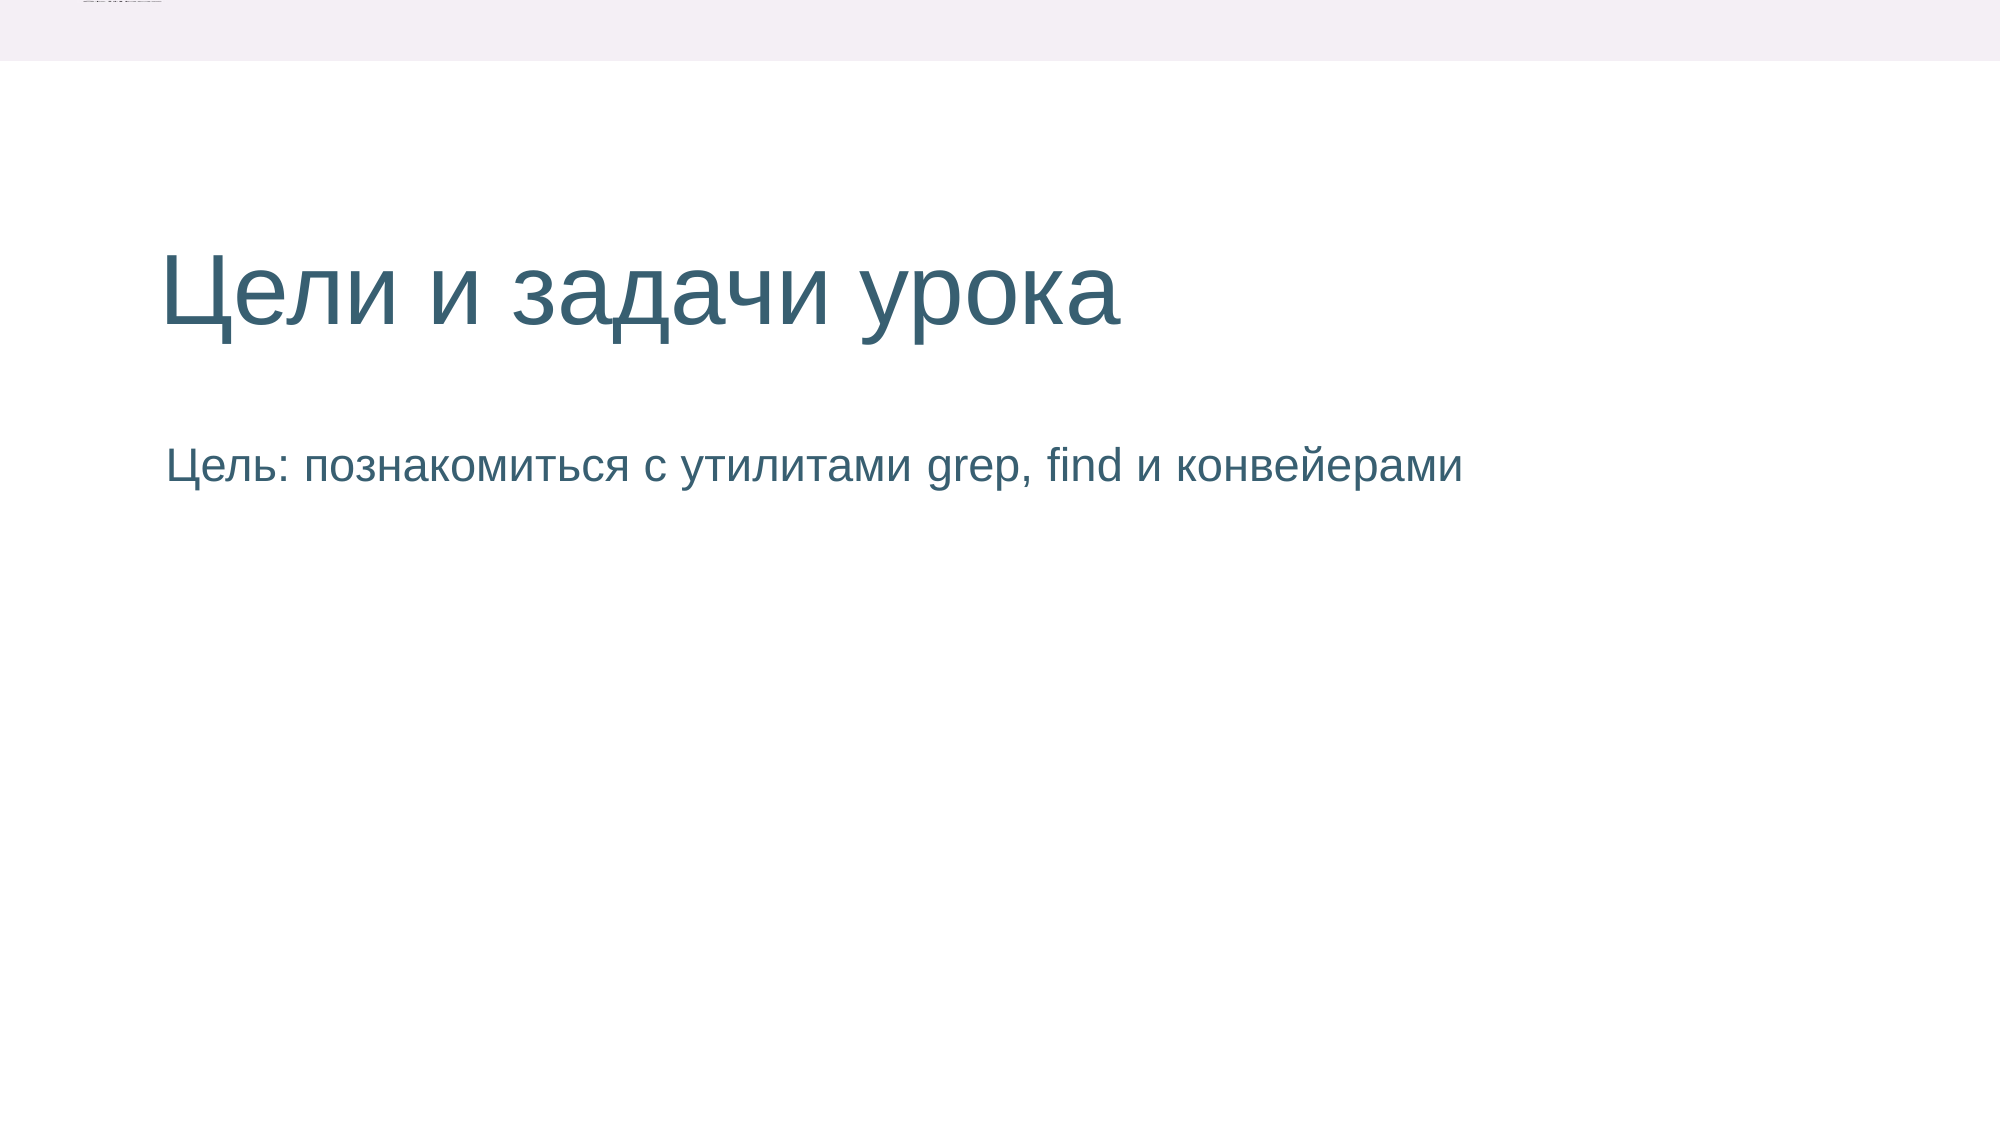

Цели и задачи урока
Цель: познакомиться с утилитами grep, ﬁnd и конвейерами